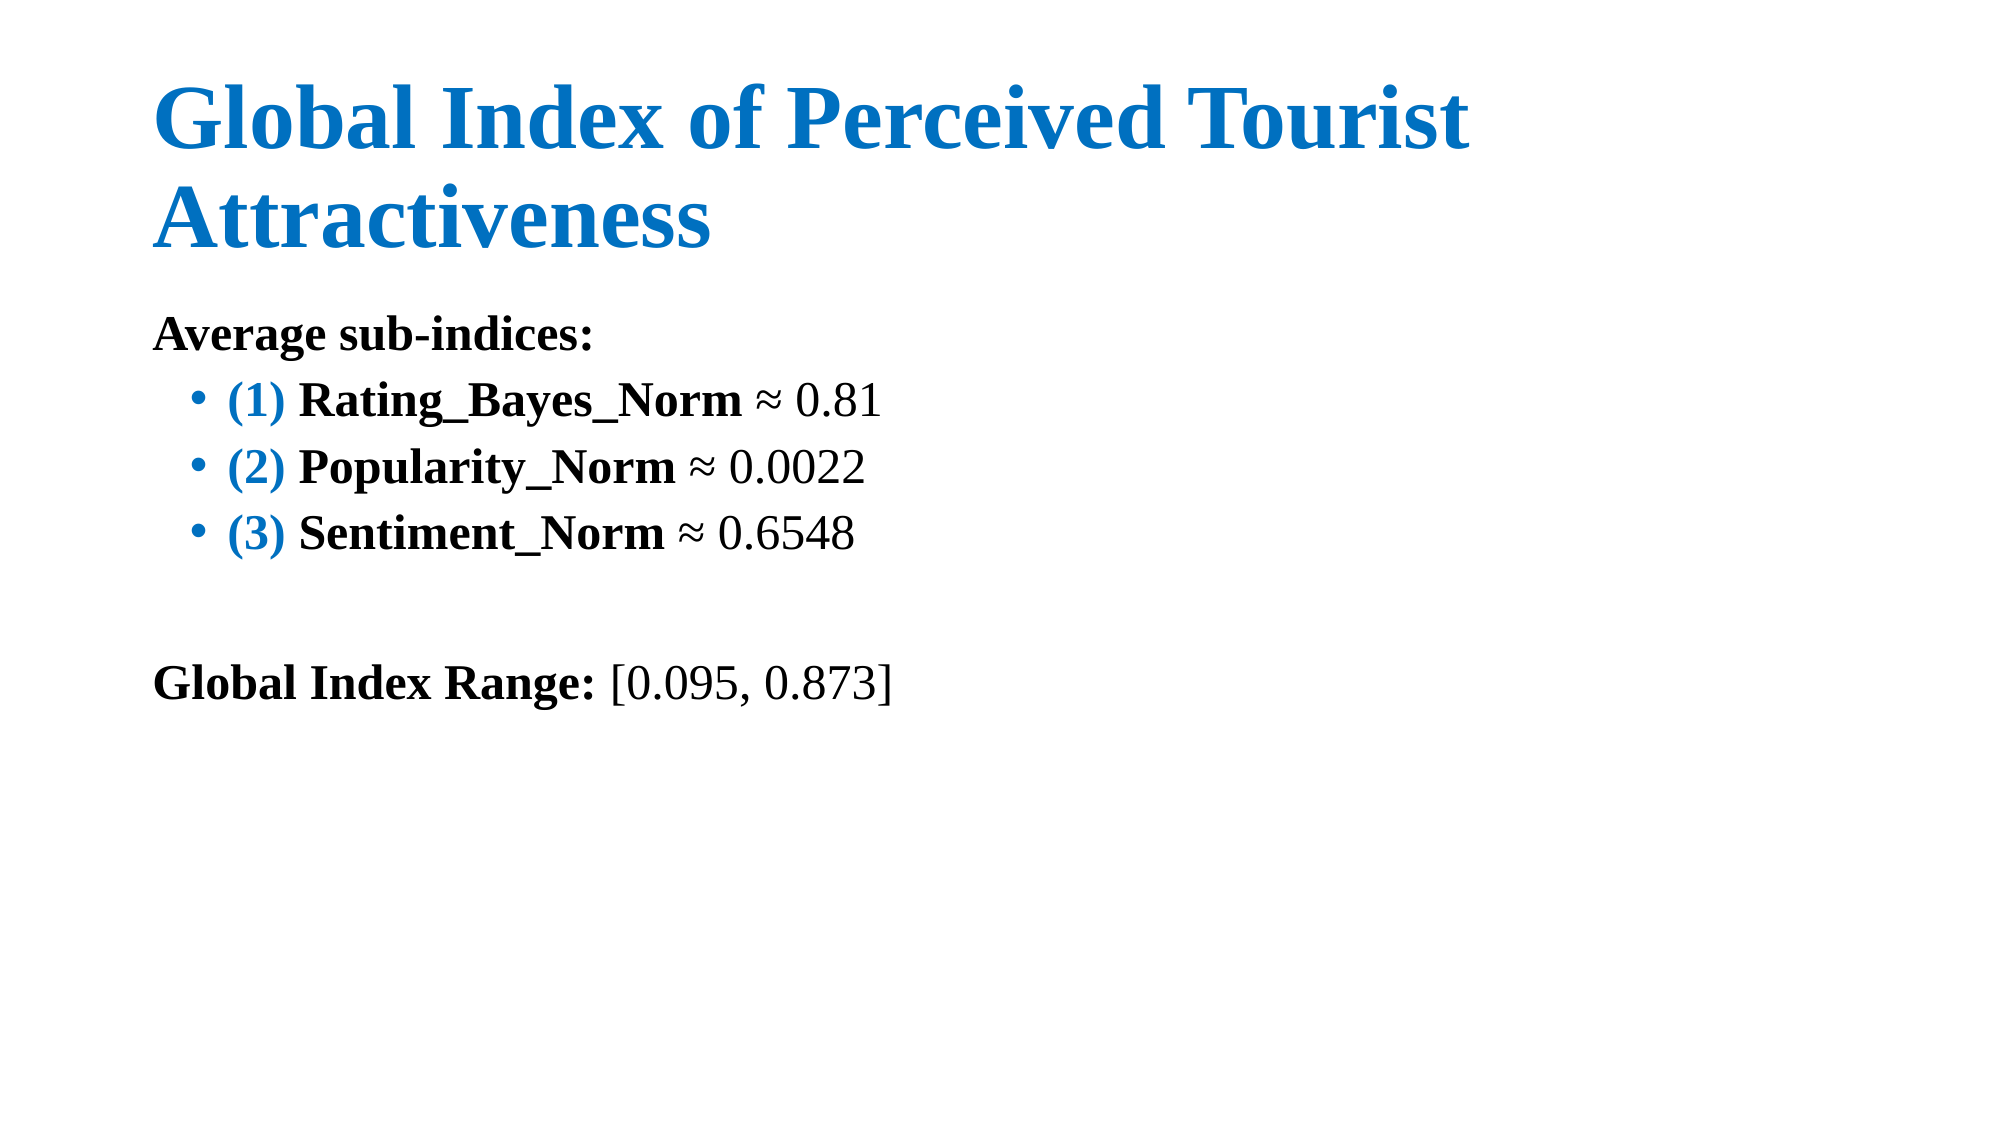

# Global Index of Perceived Tourist Attractiveness
Average sub-indices:
(1) Rating_Bayes_Norm ≈ 0.81
(2) Popularity_Norm ≈ 0.0022
(3) Sentiment_Norm ≈ 0.6548

Global Index Range: [0.095, 0.873]